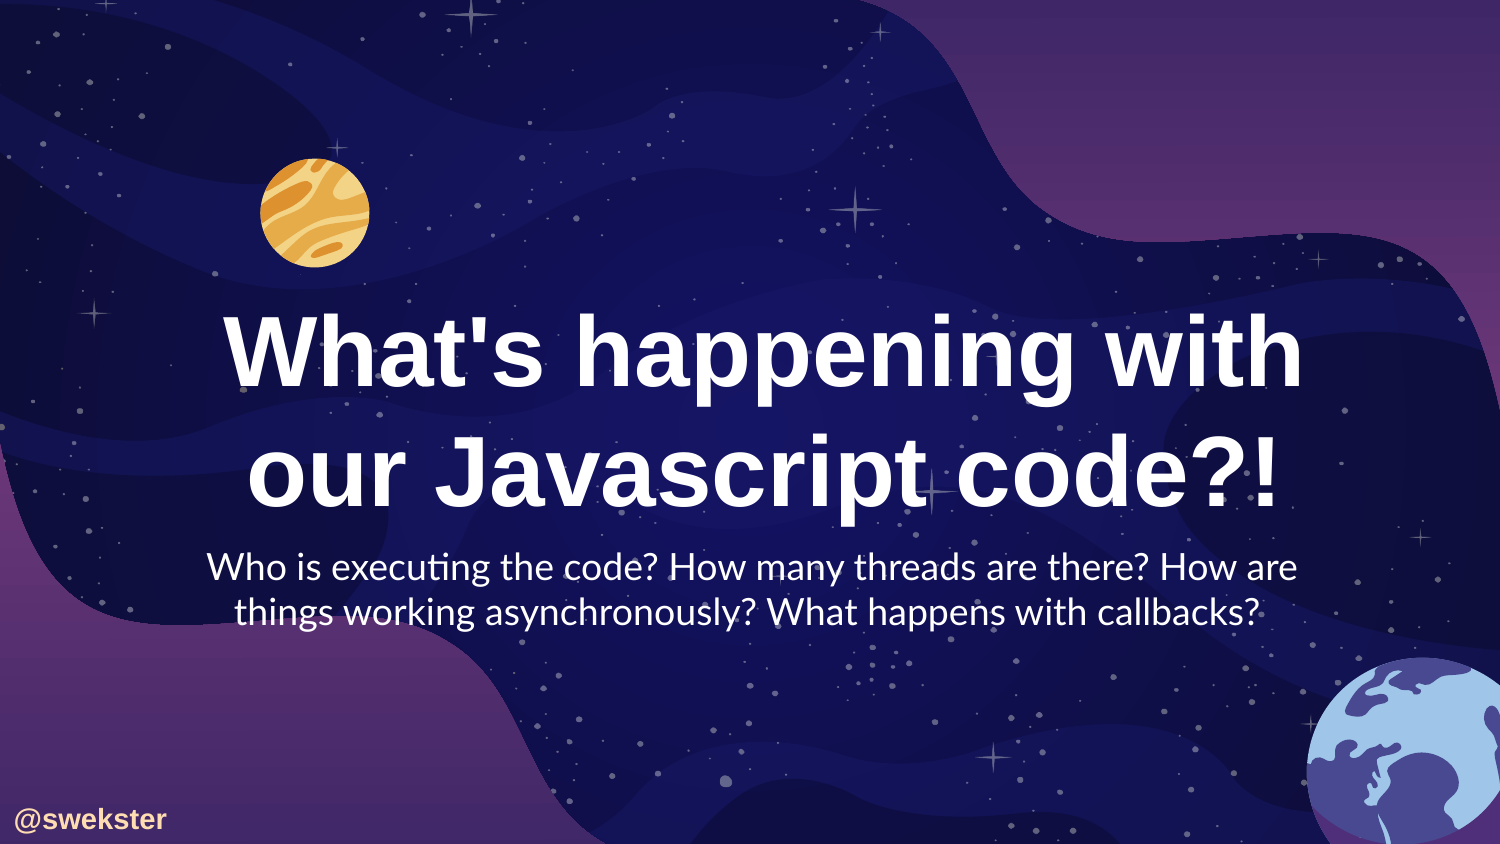

# What's happening with our Javascript code?!
Who is executing the code? How many threads are there? How are things working asynchronously? What happens with callbacks?

@swekster